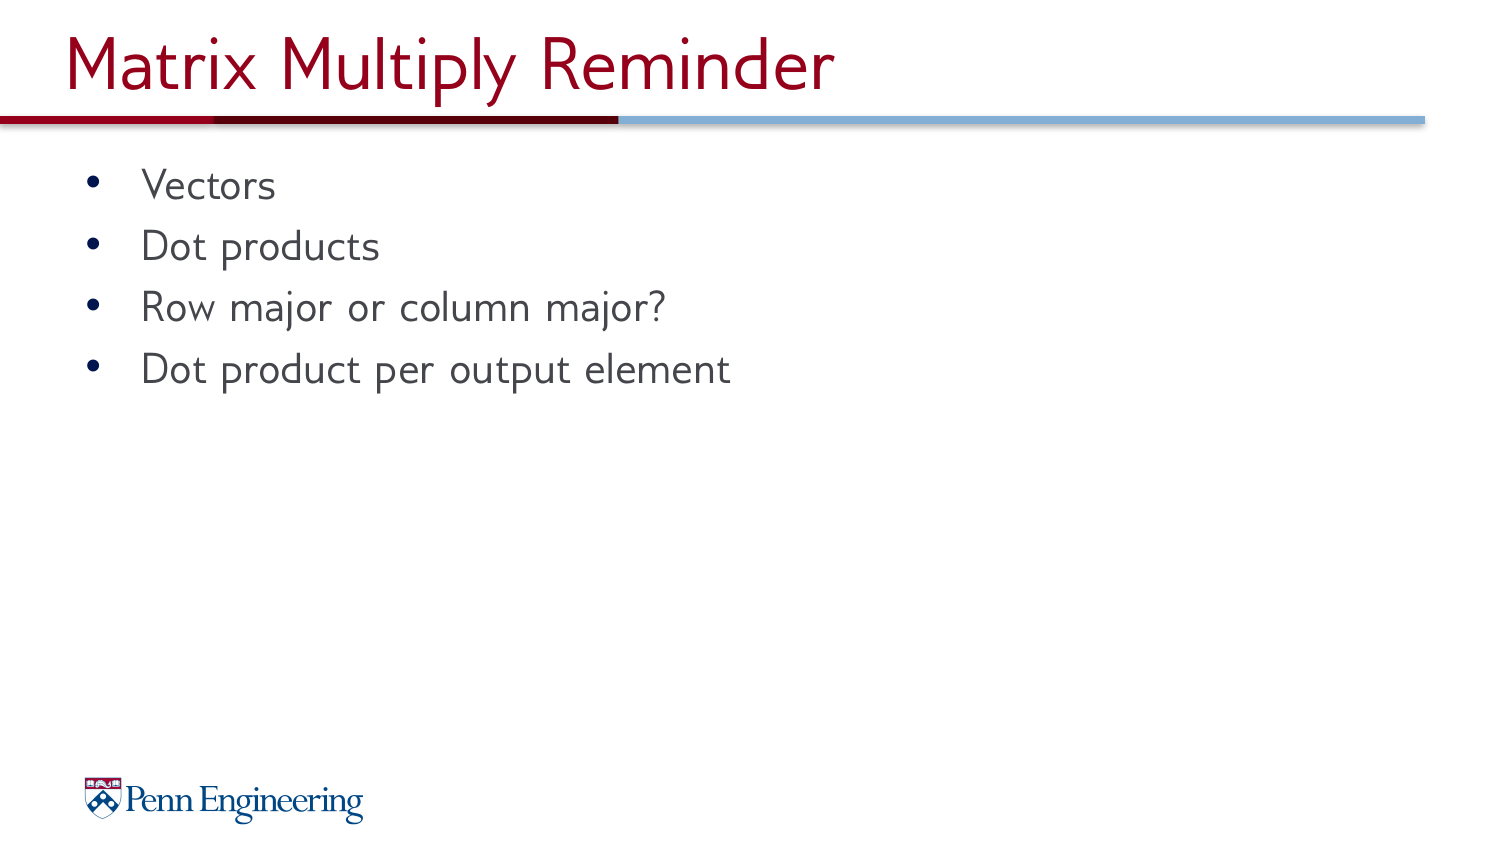

# Matrix Multiply Reminder
Vectors
Dot products
Row major or column major?
Dot product per output element